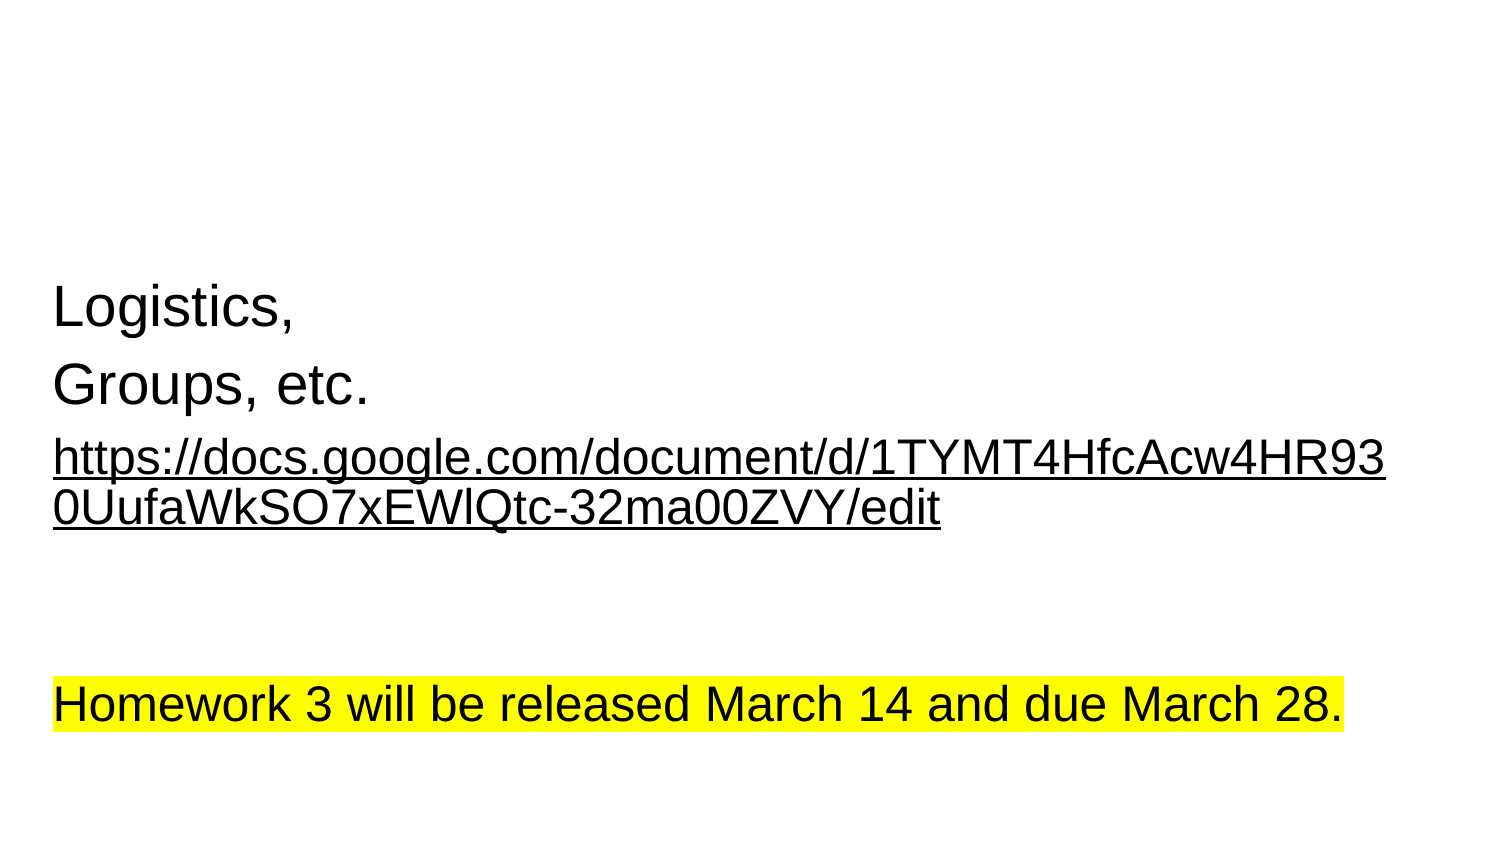

Logistics,
Groups, etc.
https://docs.google.com/document/d/1TYMT4HfcAcw4HR930UufaWkSO7xEWlQtc-32ma00ZVY/edit

Homework 3 will be released March 14 and due March 28.